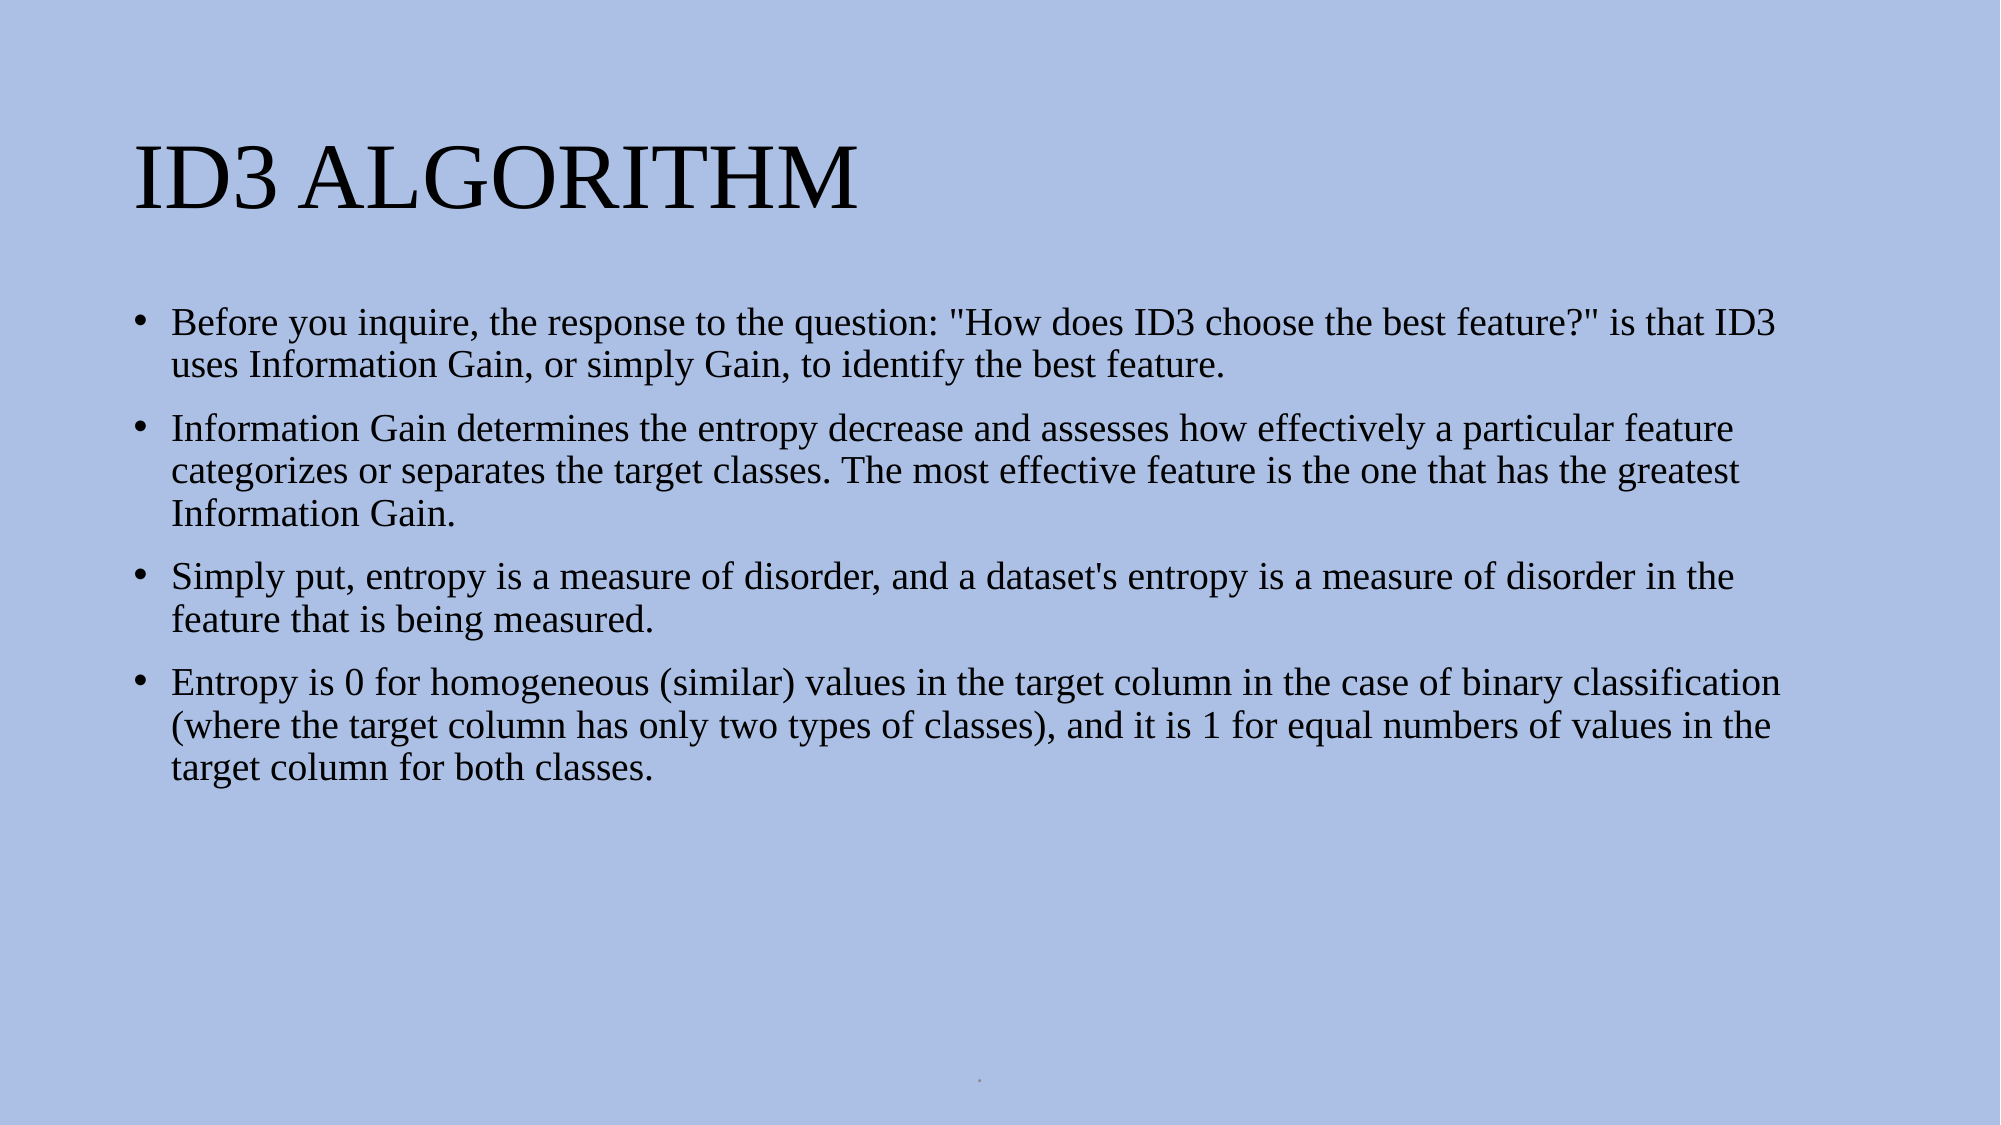

# ID3 ALGORITHM
Before you inquire, the response to the question: "How does ID3 choose the best feature?" is that ID3 uses Information Gain, or simply Gain, to identify the best feature.
Information Gain determines the entropy decrease and assesses how effectively a particular feature categorizes or separates the target classes. The most effective feature is the one that has the greatest Information Gain.
Simply put, entropy is a measure of disorder, and a dataset's entropy is a measure of disorder in the feature that is being measured.
Entropy is 0 for homogeneous (similar) values in the target column in the case of binary classification (where the target column has only two types of classes), and it is 1 for equal numbers of values in the target column for both classes.

.